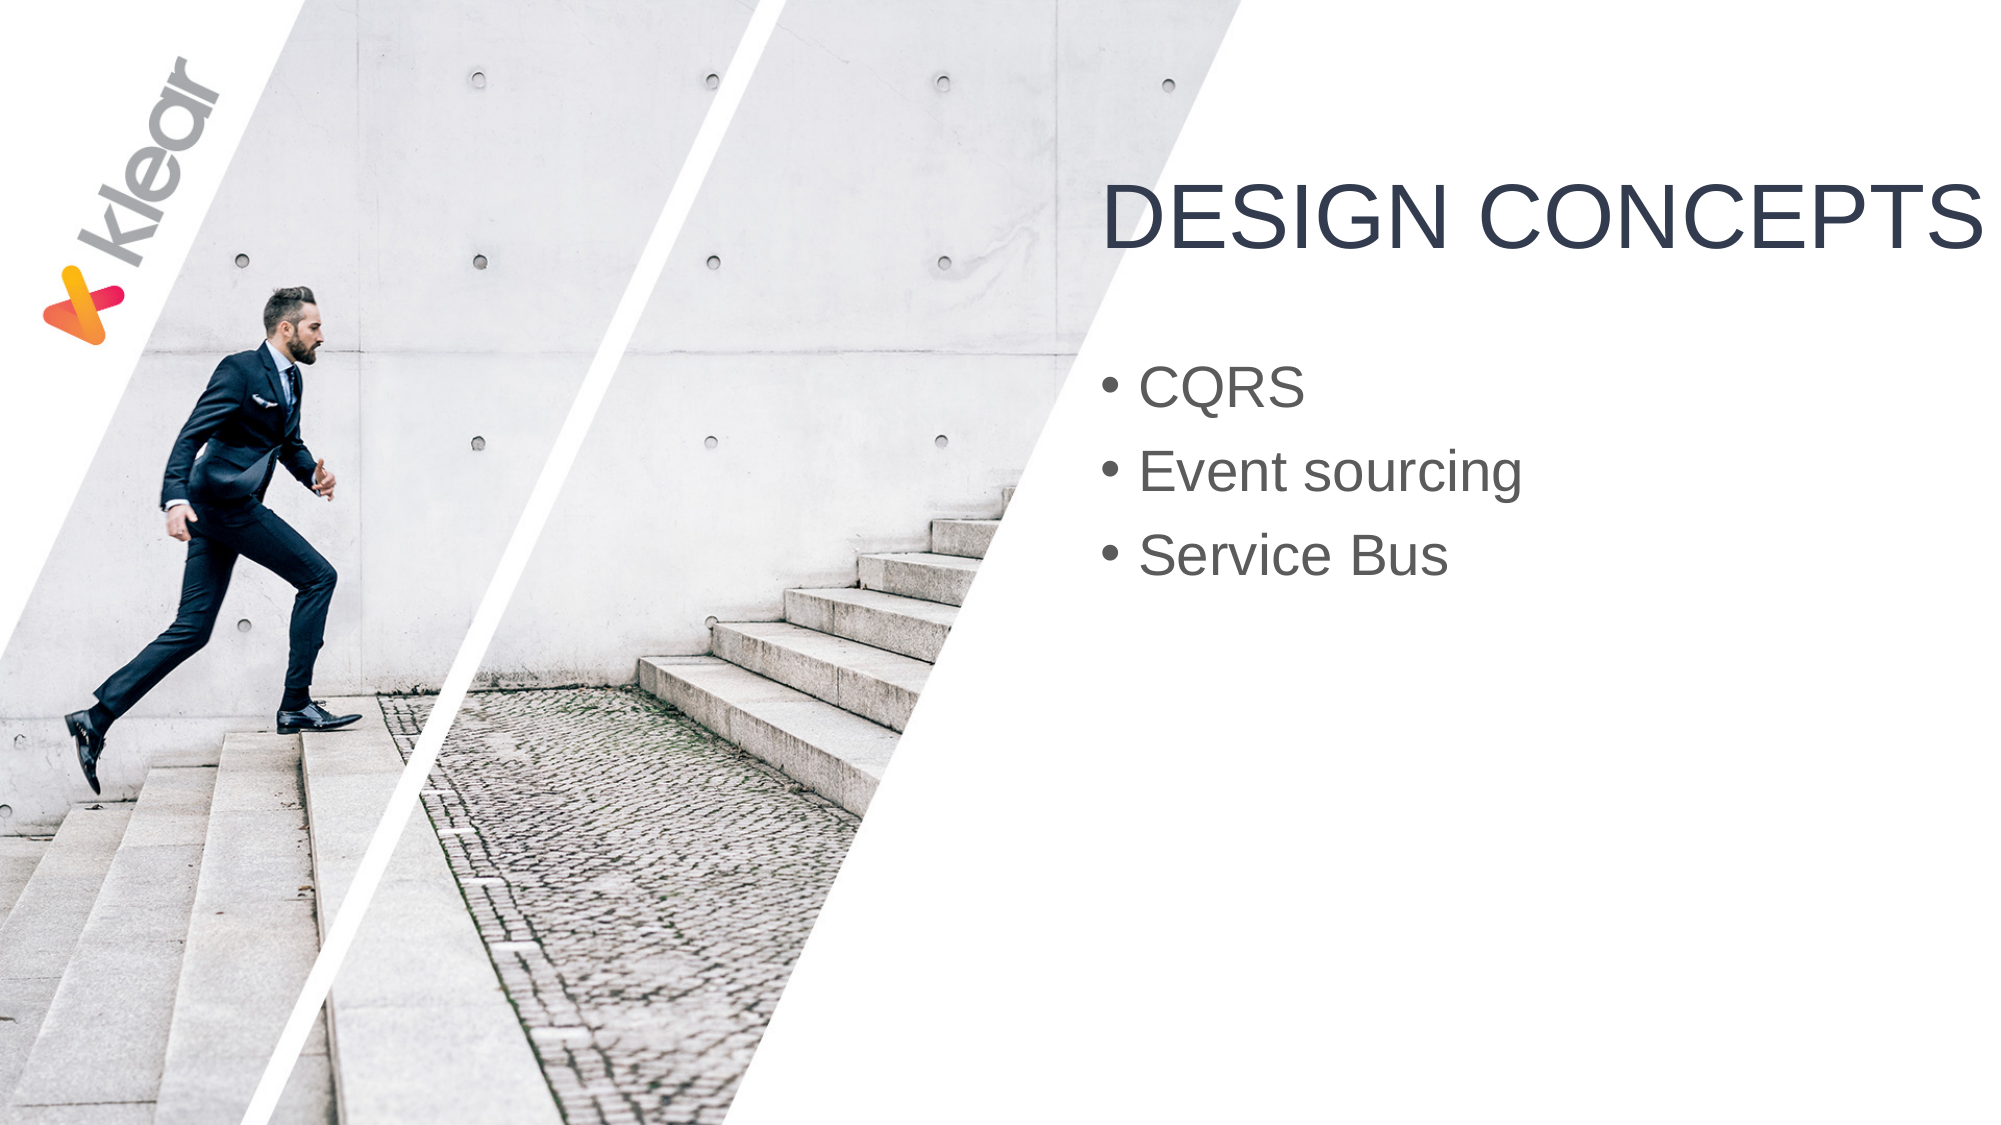

# DESIGN CONCEPTS
CQRS
Event sourcing
Service Bus